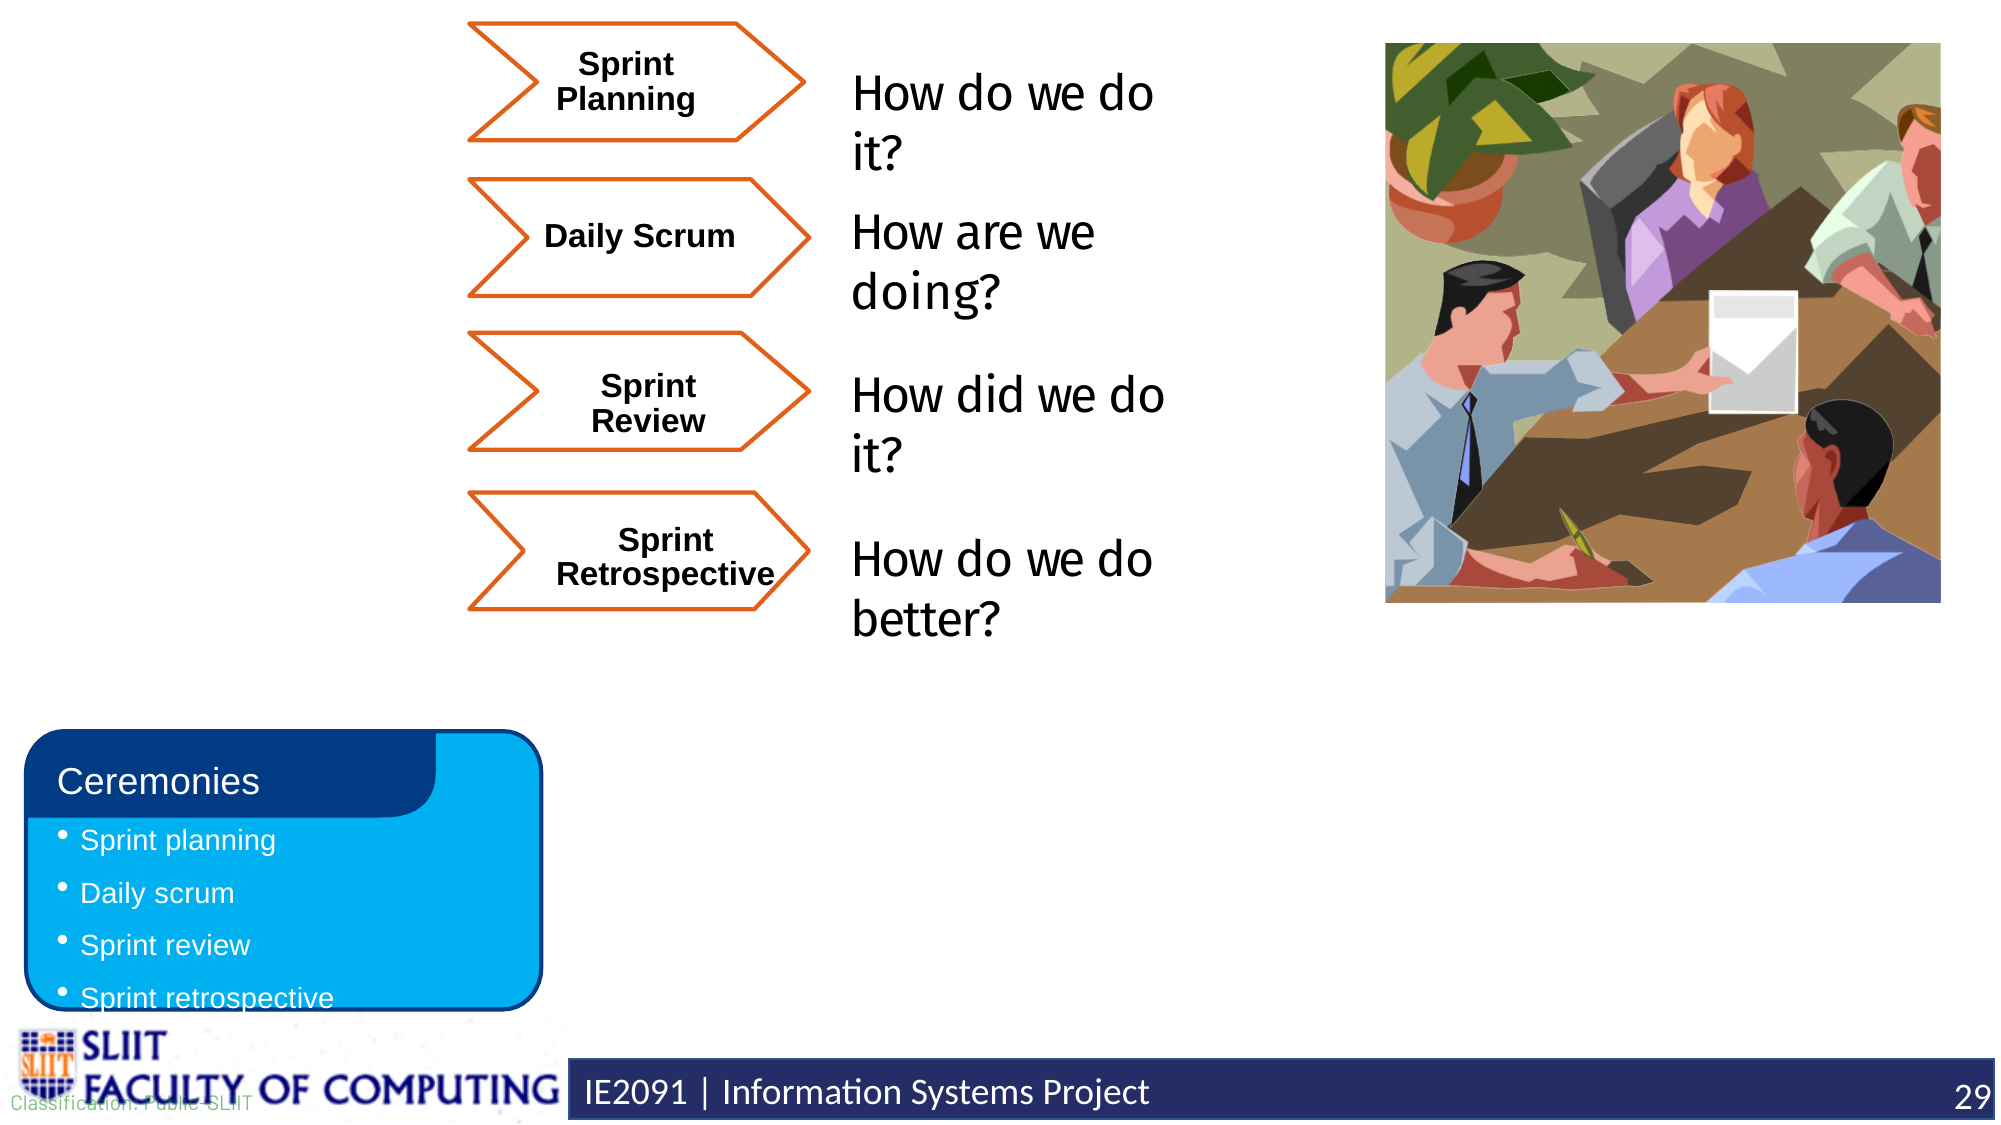

Sprint  Planning

Daily Scrum

Sprint  Review

Sprint  Retrospective

How do we do it?
How are we doing?
How did we do it?
How do we do better?

Ceremonies
Sprint planning
Daily scrum
Sprint review
Sprint retrospective
29